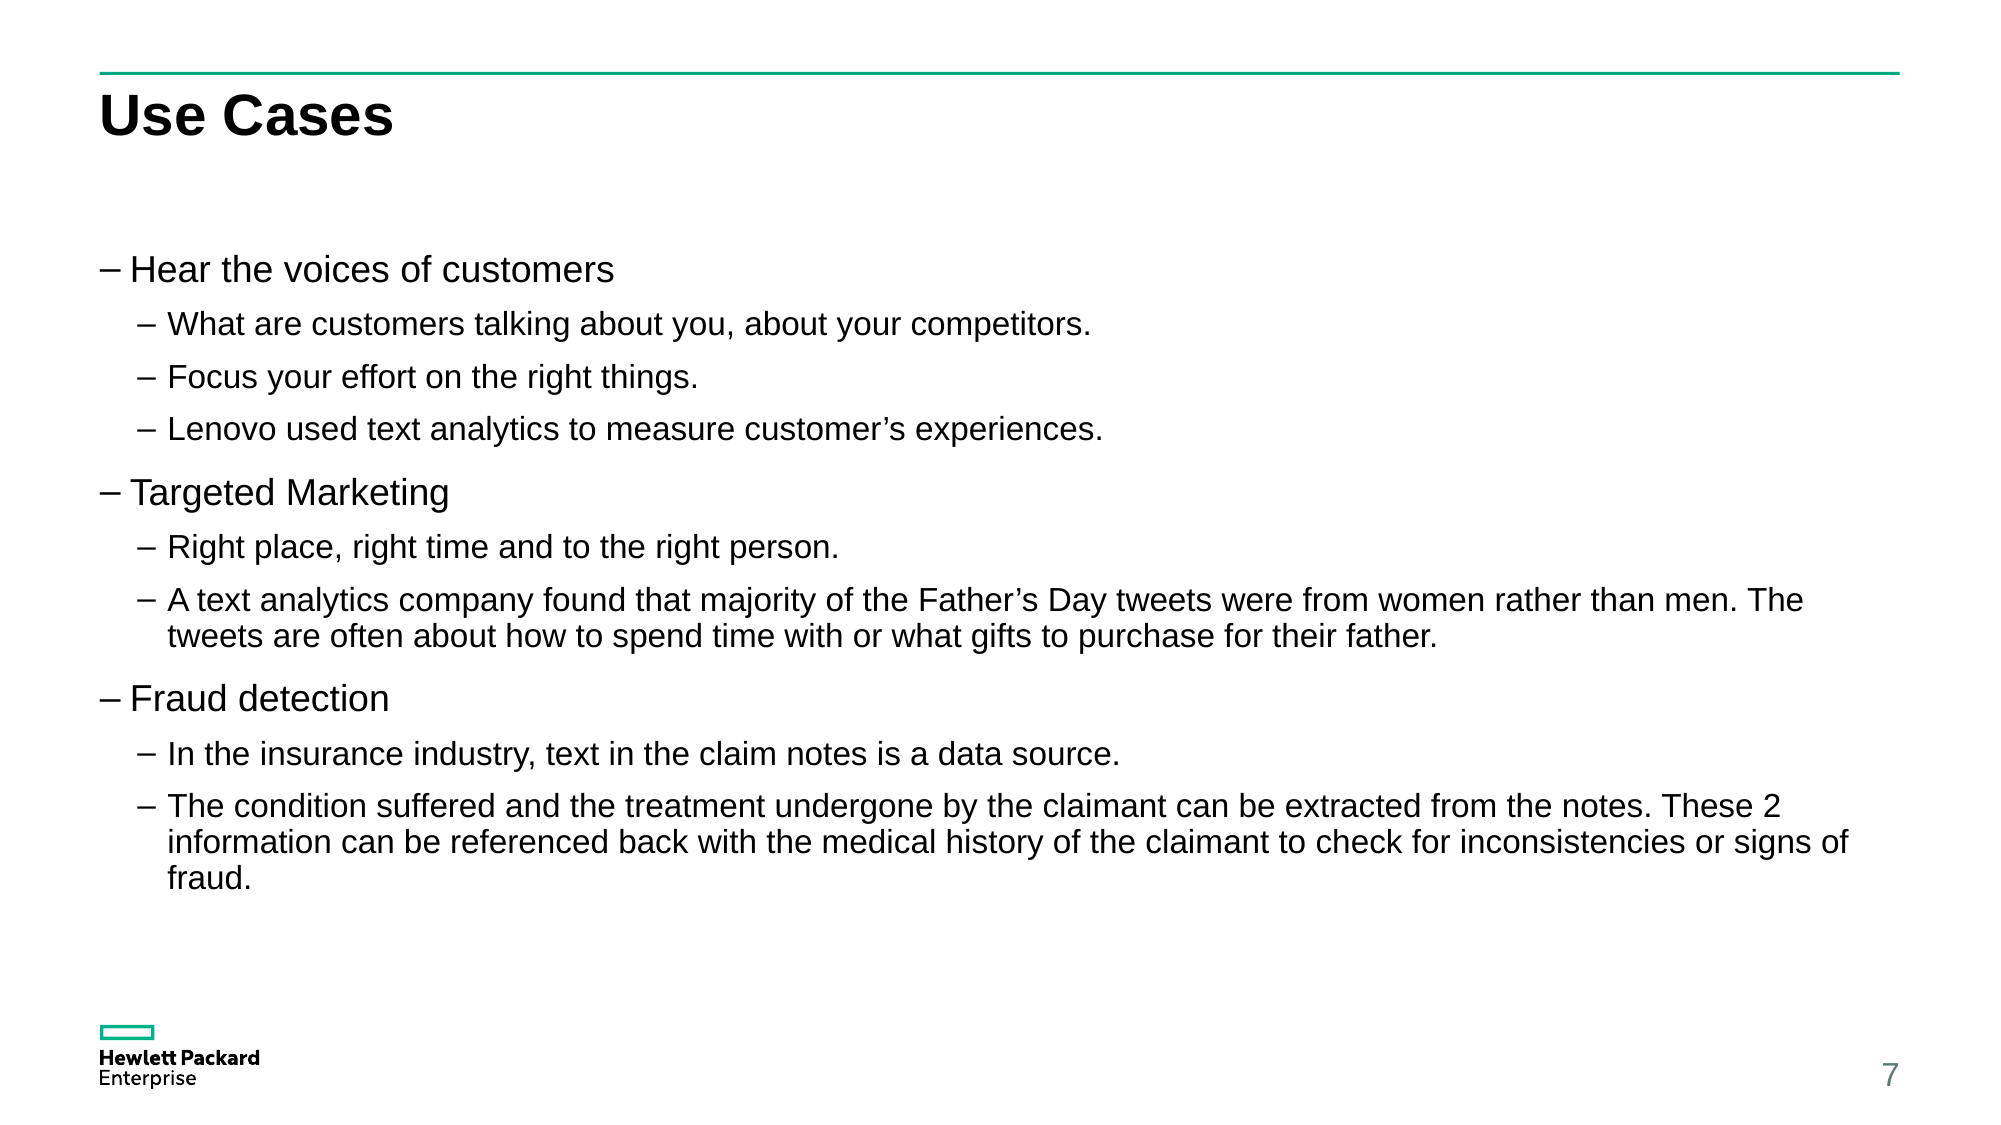

# Use Cases
Hear the voices of customers
What are customers talking about you, about your competitors.
Focus your effort on the right things.
Lenovo used text analytics to measure customer’s experiences.
Targeted Marketing
Right place, right time and to the right person.
A text analytics company found that majority of the Father’s Day tweets were from women rather than men. The tweets are often about how to spend time with or what gifts to purchase for their father.
Fraud detection
In the insurance industry, text in the claim notes is a data source.
The condition suffered and the treatment undergone by the claimant can be extracted from the notes. These 2 information can be referenced back with the medical history of the claimant to check for inconsistencies or signs of fraud.

7